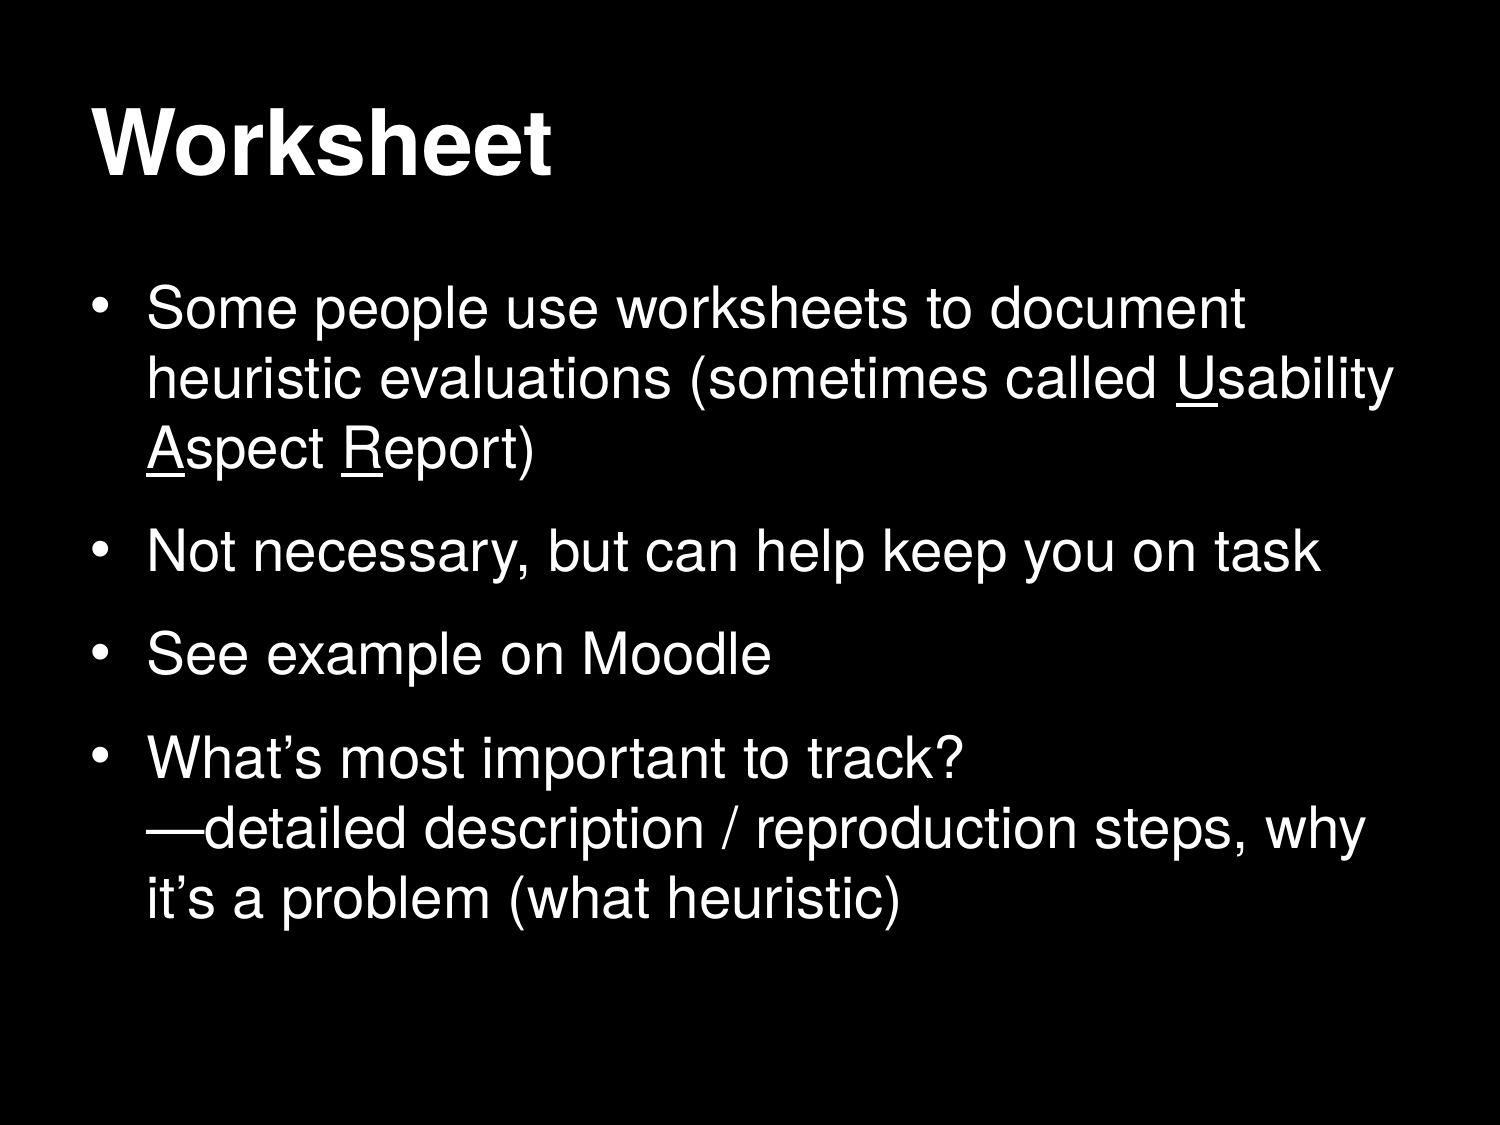

# Worksheet
Some people use worksheets to document heuristic evaluations (sometimes called Usability Aspect Report)
Not necessary, but can help keep you on task
See example on Moodle
What’s most important to track?
—detailed description / reproduction steps, why it’s a problem (what heuristic)